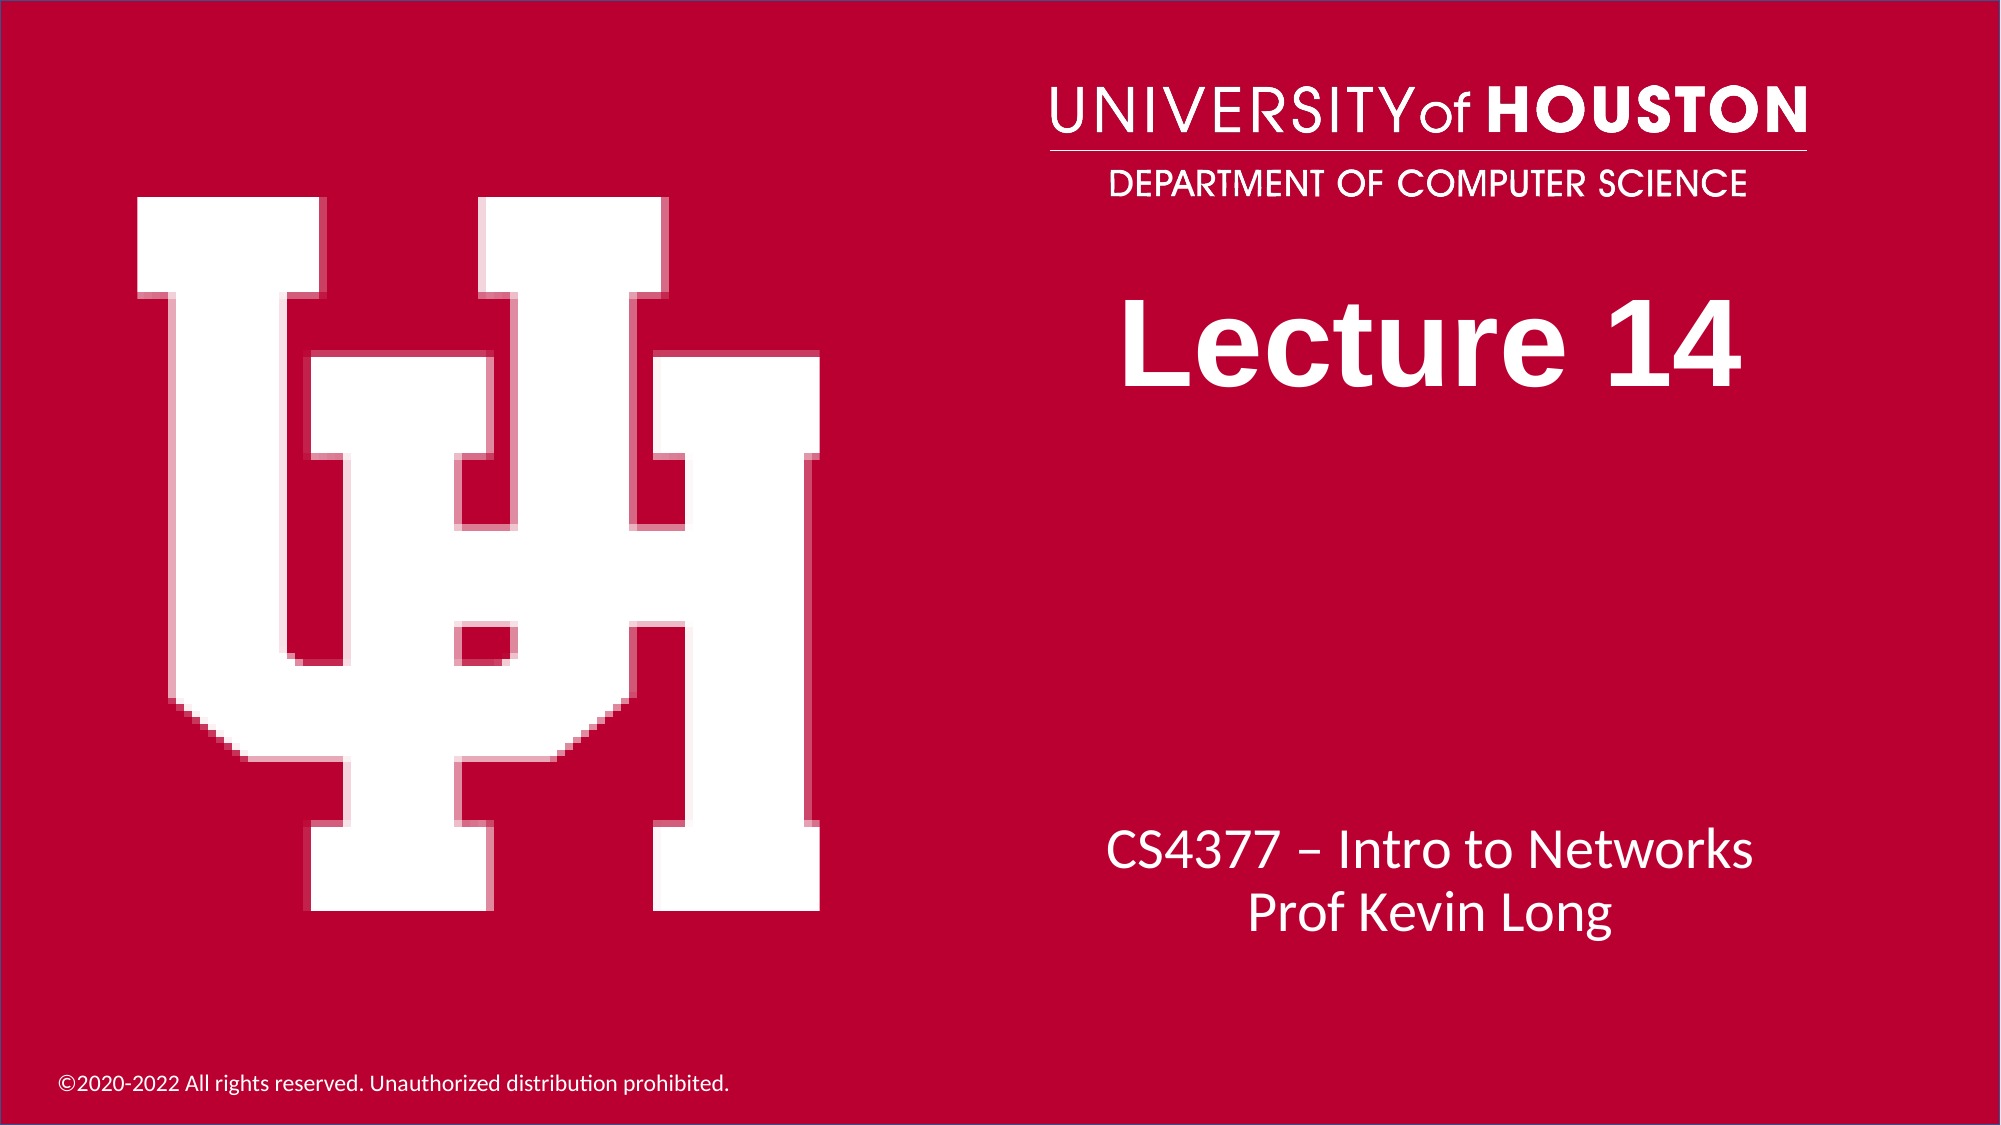

# Lecture 14
CS4377 – Intro to Networks
Prof Kevin Long